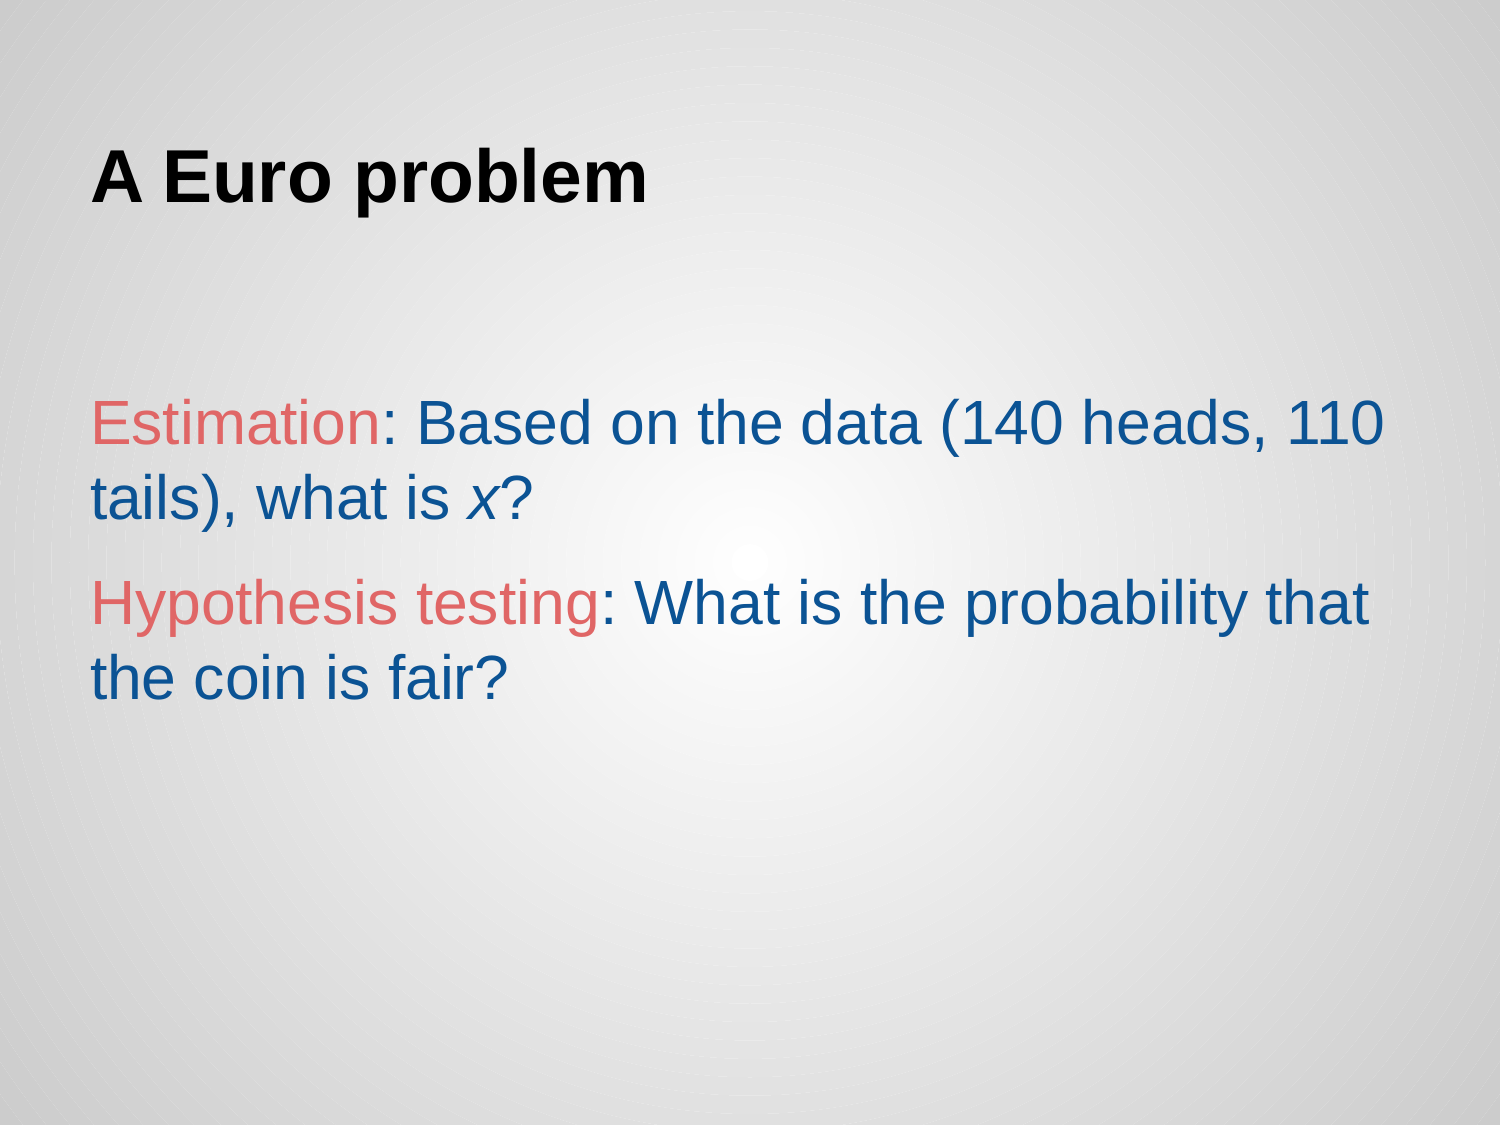

# A Euro problem

Estimation: Based on the data (140 heads, 110 tails), what is x?

Hypothesis testing: What is the probability that the coin is fair?